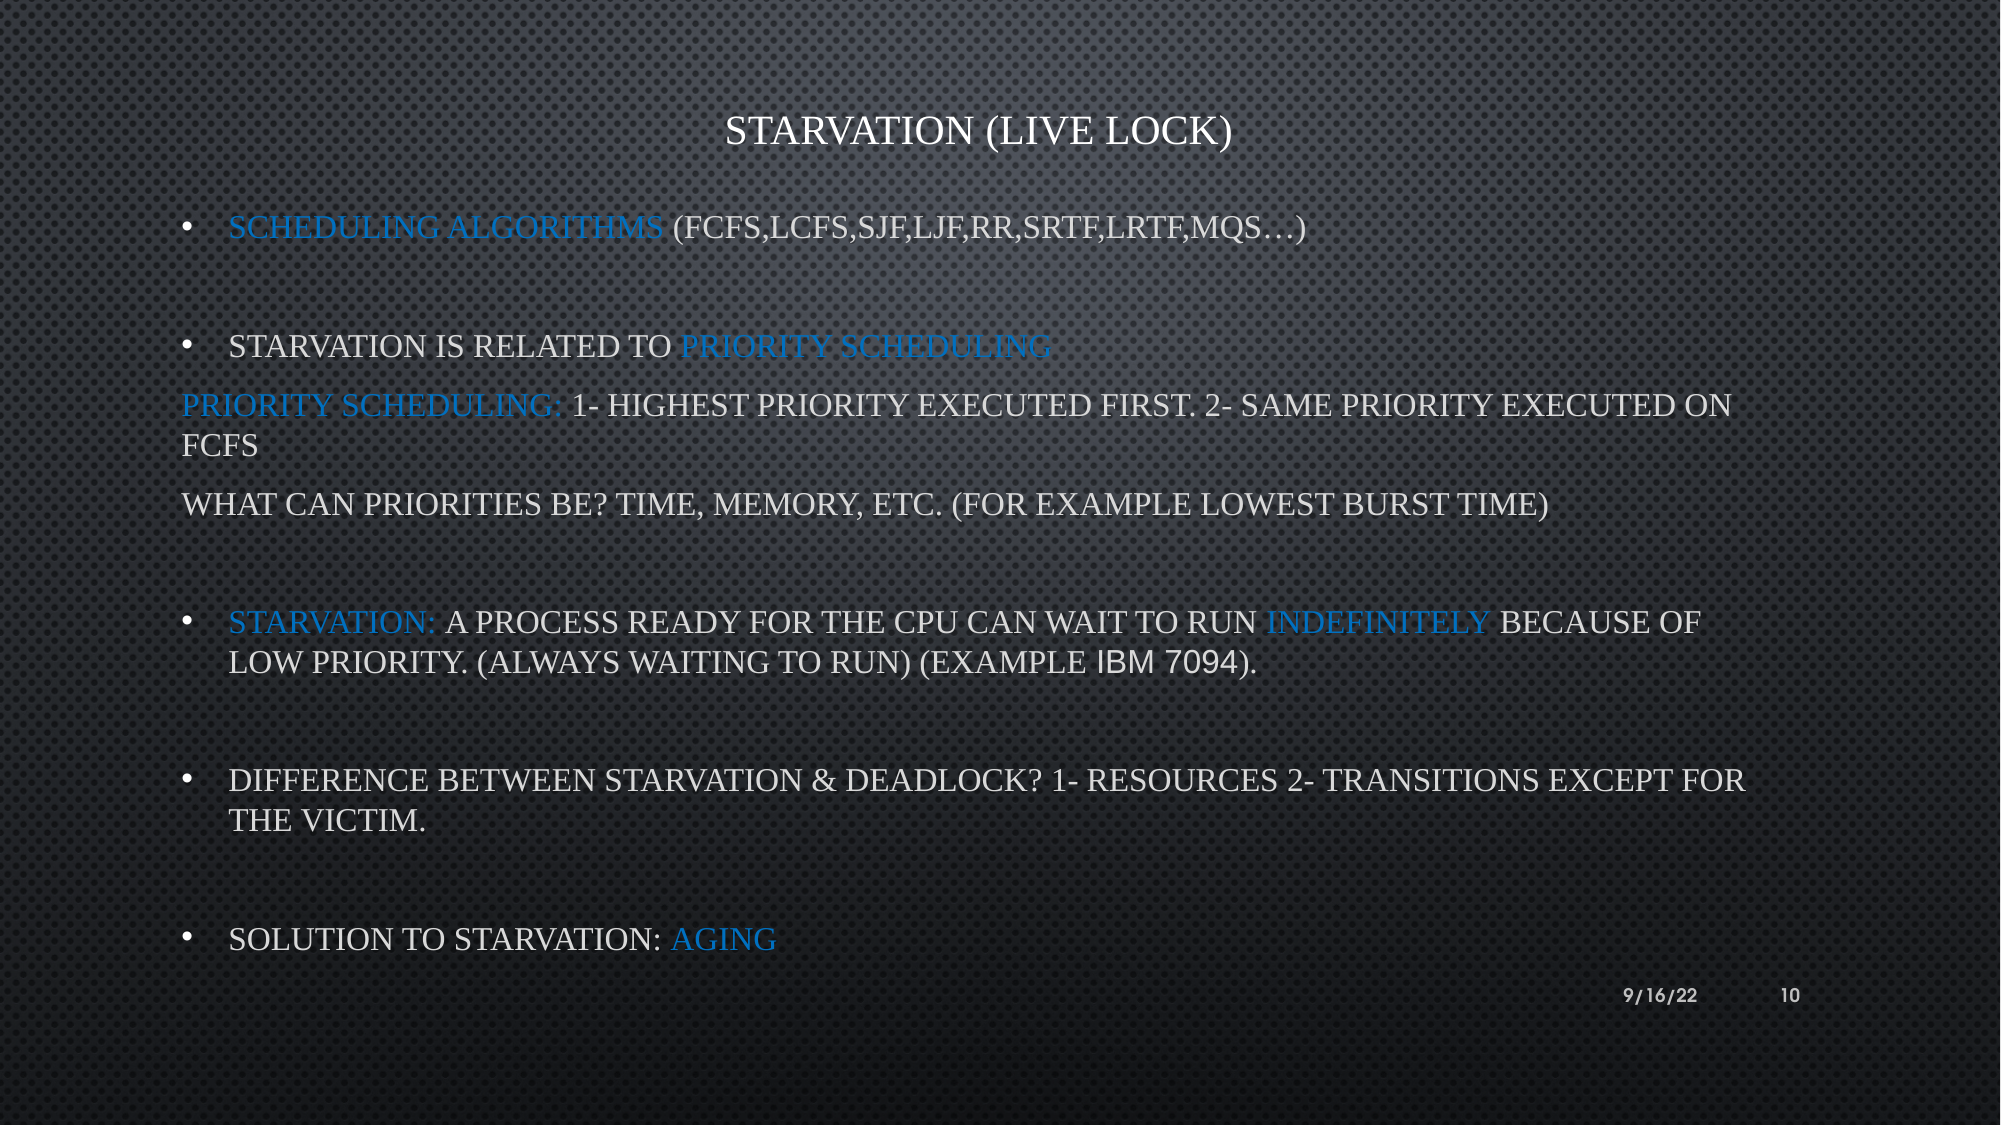

# Starvation (Live LOCK)
Scheduling Algorithms (FCFS,LCFS,SJF,LJF,RR,SRTF,LRTF,MQS…)

Starvation is related to priority scheduling
Priority Scheduling: 1- Highest priority executed first. 2- Same priority executed on FCFS
What can priorities be? time, memory, etc. (for example lowest burst time)

Starvation: a process ready for the CPU can wait to run indefinitely because of low priority. (always waiting to run) (Example IBM 7094).

Difference between Starvation & Deadlock? 1- resources 2- transitions except for the victim.

Solution to Starvation: Aging

9/16/22
10